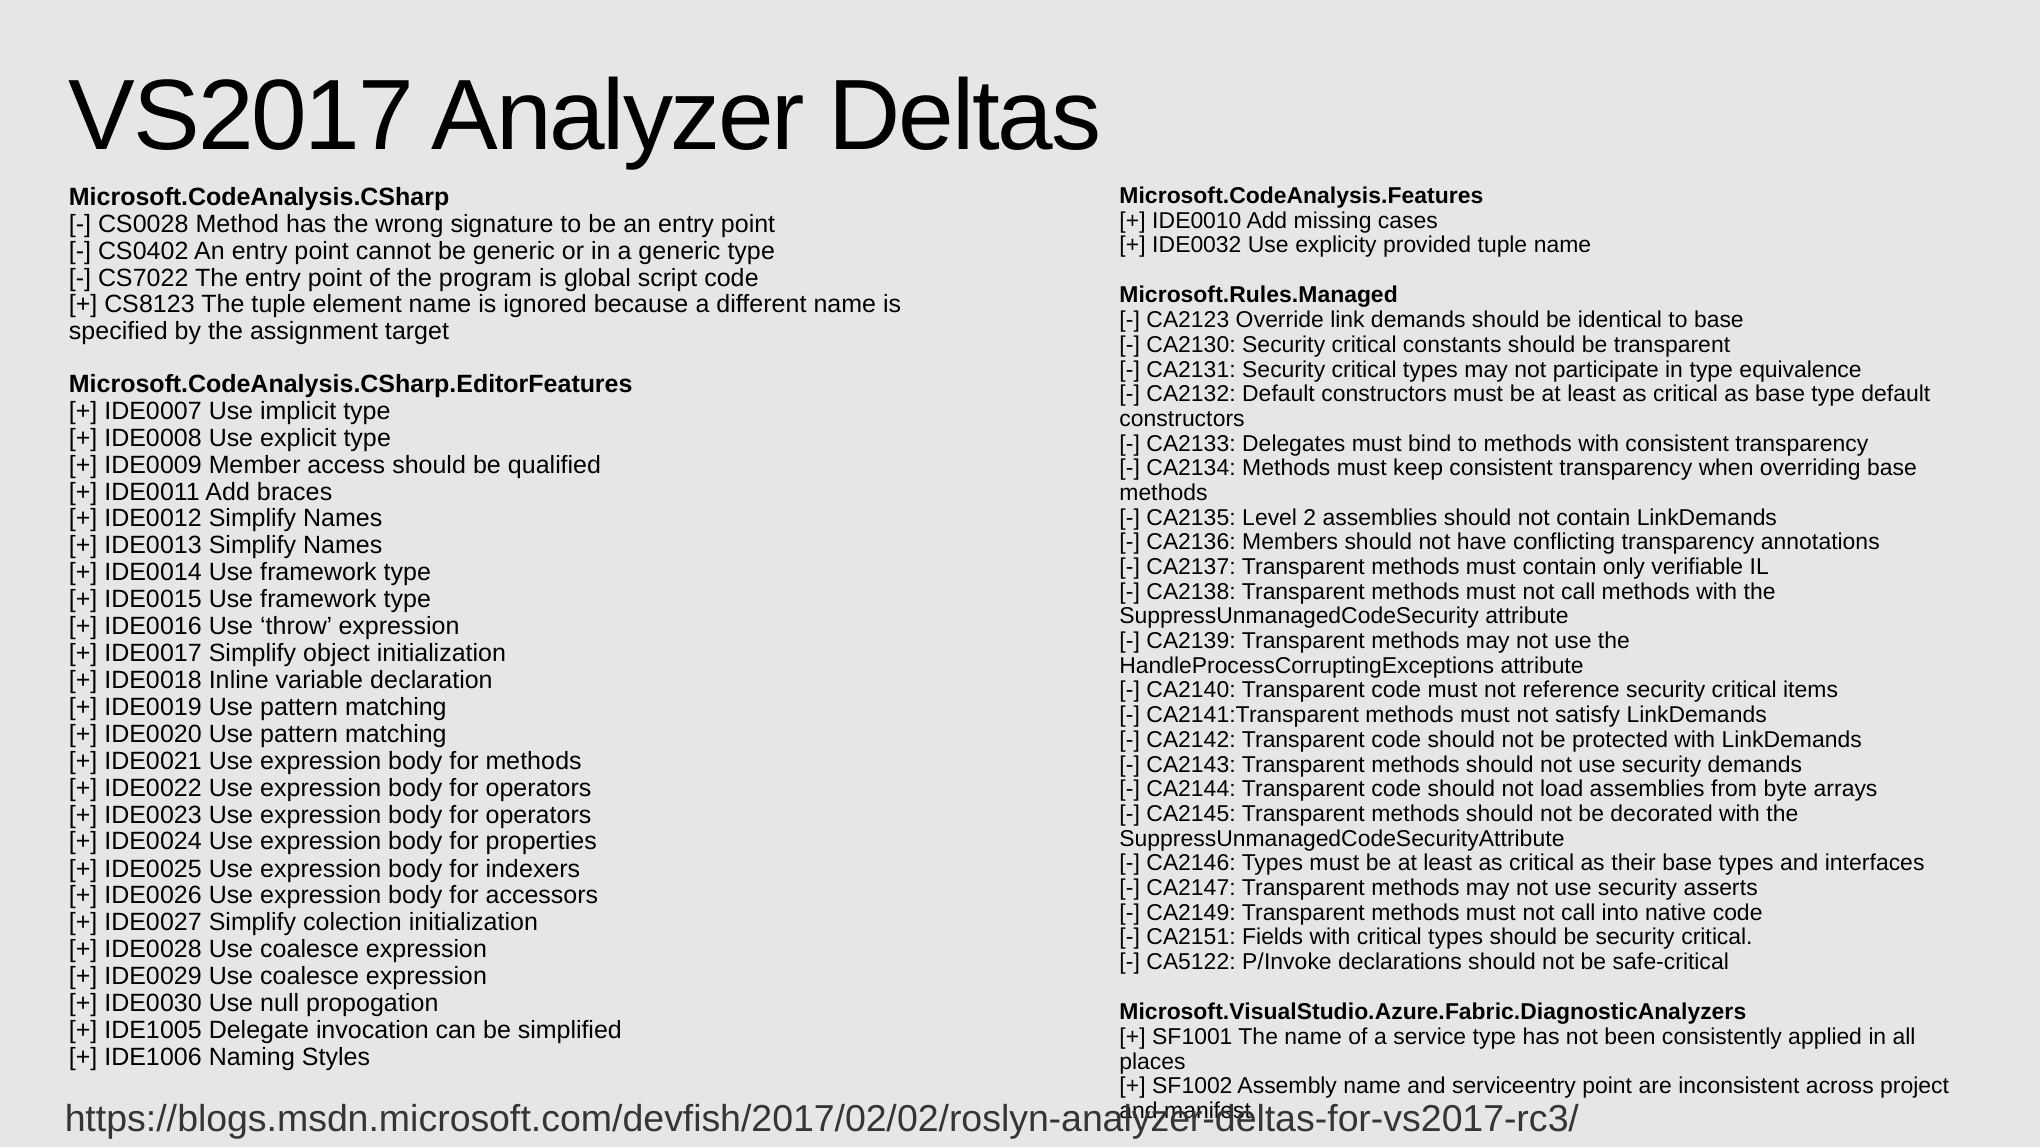

# VS2017 Analyzer Deltas
Microsoft.CodeAnalysis.CSharp
[-] CS0028 Method has the wrong signature to be an entry point
[-] CS0402 An entry point cannot be generic or in a generic type
[-] CS7022 The entry point of the program is global script code
[+] CS8123 The tuple element name is ignored because a different name is specified by the assignment target
Microsoft.CodeAnalysis.CSharp.EditorFeatures
[+] IDE0007 Use implicit type
[+] IDE0008 Use explicit type
[+] IDE0009 Member access should be qualified
[+] IDE0011 Add braces
[+] IDE0012 Simplify Names
[+] IDE0013 Simplify Names
[+] IDE0014 Use framework type
[+] IDE0015 Use framework type
[+] IDE0016 Use ‘throw’ expression
[+] IDE0017 Simplify object initialization
[+] IDE0018 Inline variable declaration
[+] IDE0019 Use pattern matching
[+] IDE0020 Use pattern matching
[+] IDE0021 Use expression body for methods
[+] IDE0022 Use expression body for operators
[+] IDE0023 Use expression body for operators
[+] IDE0024 Use expression body for properties
[+] IDE0025 Use expression body for indexers
[+] IDE0026 Use expression body for accessors
[+] IDE0027 Simplify colection initialization
[+] IDE0028 Use coalesce expression
[+] IDE0029 Use coalesce expression
[+] IDE0030 Use null propogation
[+] IDE1005 Delegate invocation can be simplified
[+] IDE1006 Naming Styles
Microsoft.CodeAnalysis.Features
[+] IDE0010 Add missing cases
[+] IDE0032 Use explicity provided tuple name
Microsoft.Rules.Managed
[-] CA2123 Override link demands should be identical to base
[-] CA2130: Security critical constants should be transparent
[-] CA2131: Security critical types may not participate in type equivalence
[-] CA2132: Default constructors must be at least as critical as base type default constructors
[-] CA2133: Delegates must bind to methods with consistent transparency
[-] CA2134: Methods must keep consistent transparency when overriding base methods
[-] CA2135: Level 2 assemblies should not contain LinkDemands
[-] CA2136: Members should not have conflicting transparency annotations
[-] CA2137: Transparent methods must contain only verifiable IL
[-] CA2138: Transparent methods must not call methods with the SuppressUnmanagedCodeSecurity attribute
[-] CA2139: Transparent methods may not use the HandleProcessCorruptingExceptions attribute
[-] CA2140: Transparent code must not reference security critical items
[-] CA2141:Transparent methods must not satisfy LinkDemands
[-] CA2142: Transparent code should not be protected with LinkDemands
[-] CA2143: Transparent methods should not use security demands
[-] CA2144: Transparent code should not load assemblies from byte arrays
[-] CA2145: Transparent methods should not be decorated with the SuppressUnmanagedCodeSecurityAttribute
[-] CA2146: Types must be at least as critical as their base types and interfaces
[-] CA2147: Transparent methods may not use security asserts
[-] CA2149: Transparent methods must not call into native code
[-] CA2151: Fields with critical types should be security critical.
[-] CA5122: P/Invoke declarations should not be safe-critical
Microsoft.VisualStudio.Azure.Fabric.DiagnosticAnalyzers
[+] SF1001 The name of a service type has not been consistently applied in all places
[+] SF1002 Assembly name and serviceentry point are inconsistent across project and manifest

https://blogs.msdn.microsoft.com/devfish/2017/02/02/roslyn-analyzer-deltas-for-vs2017-rc3/